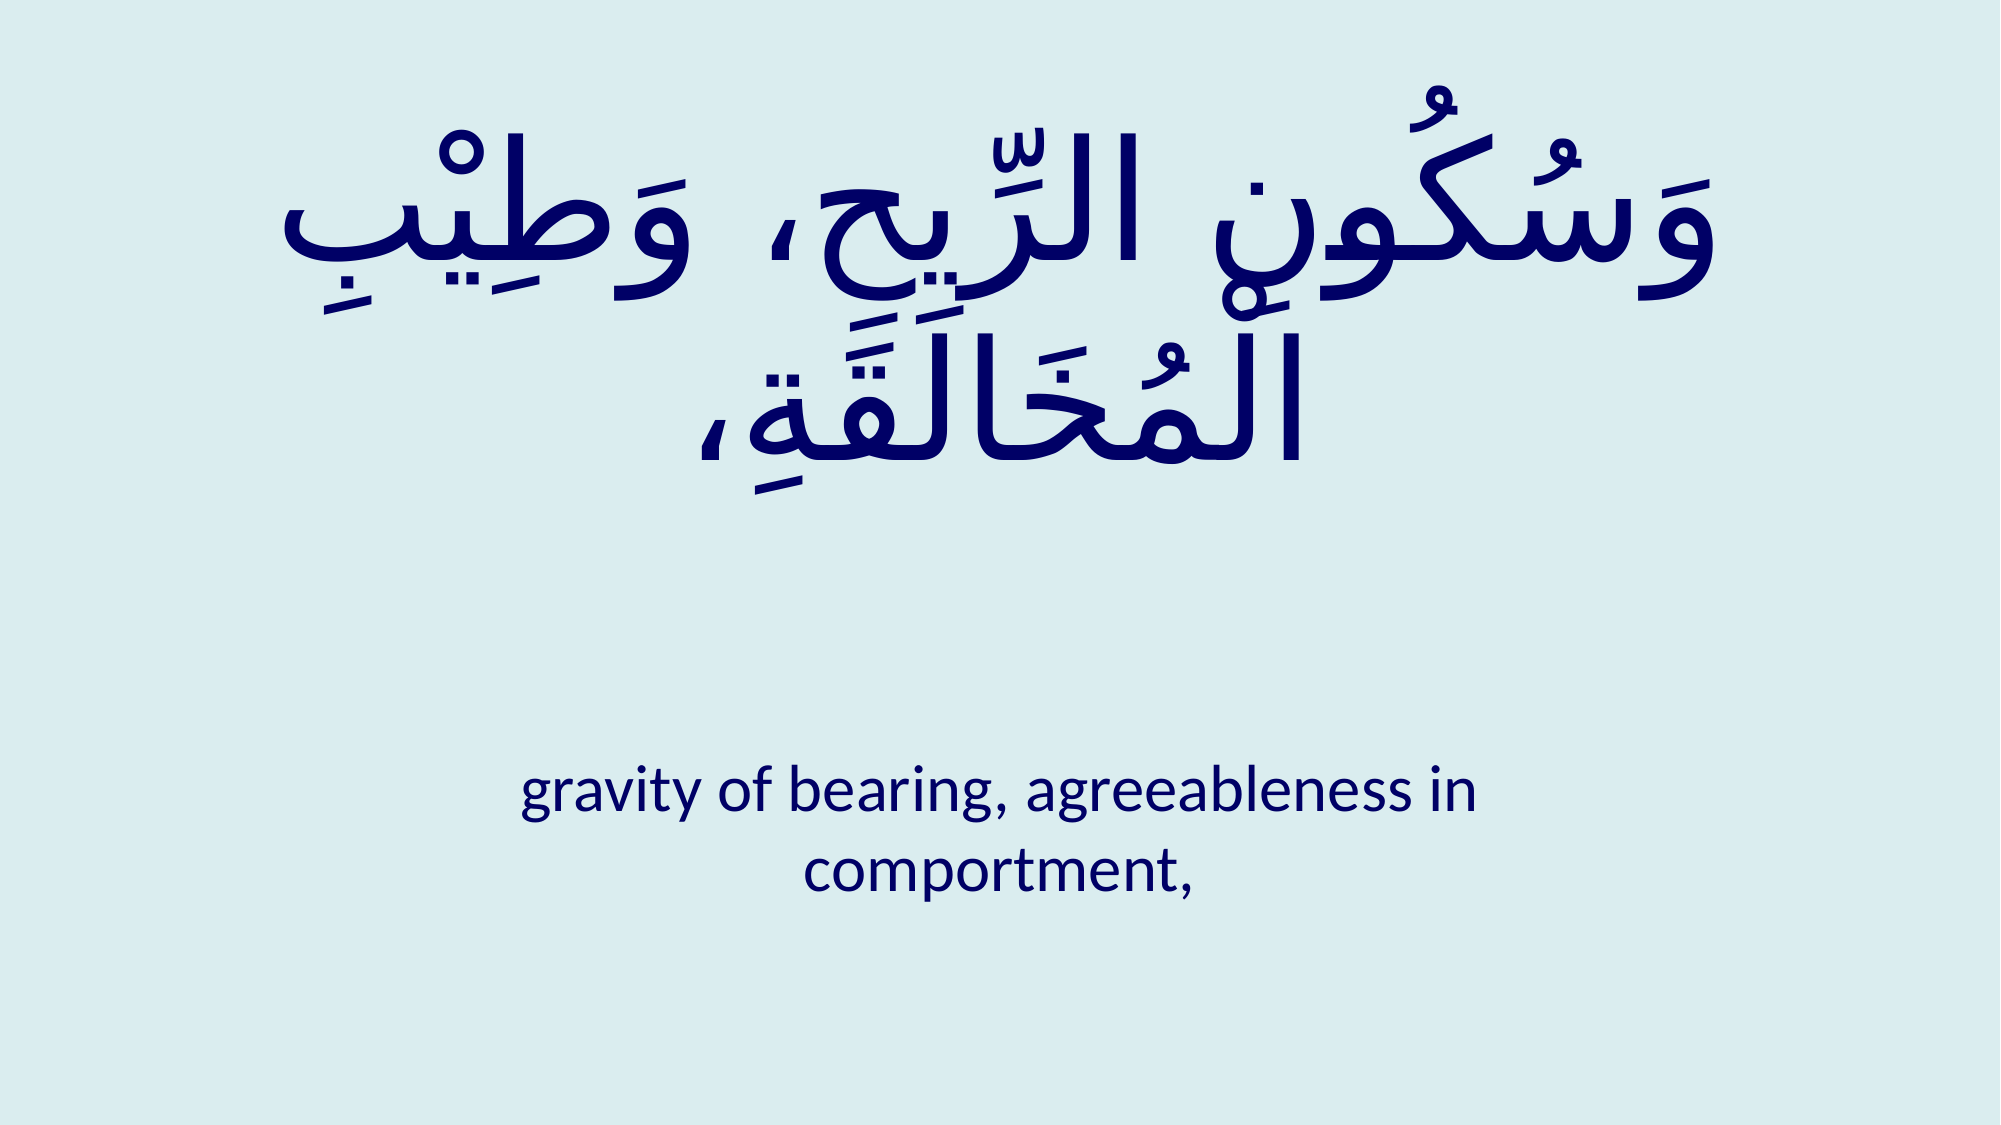

# وَسُكُونِ الرِّيحِ، وَطِيْبِ الْمُخَالَقَةِ،
gravity of bearing, agreeableness in comportment,